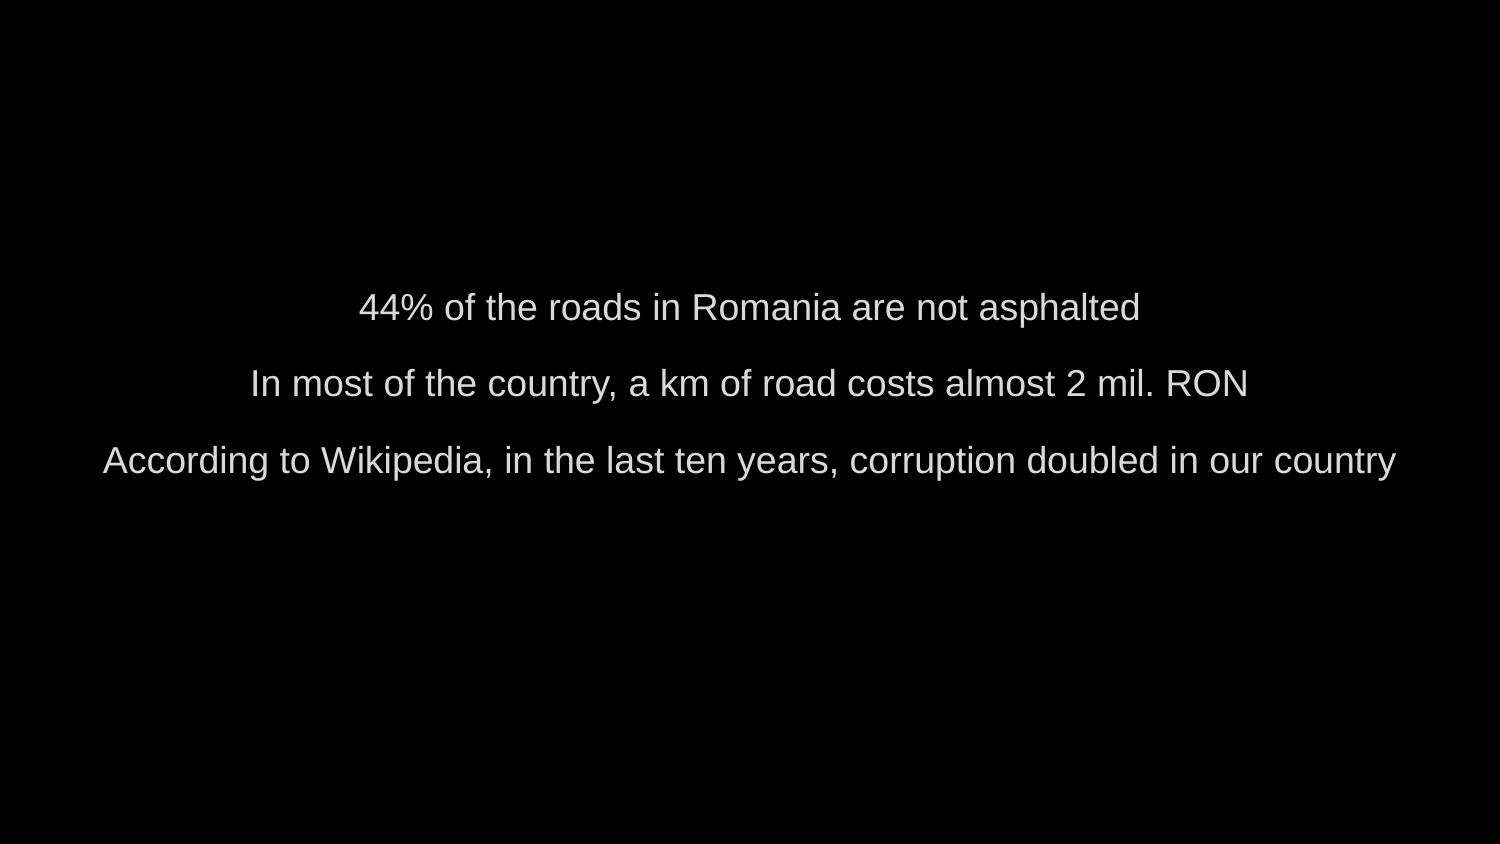

44% of the roads in Romania are not asphalted
In most of the country, a km of road costs almost 2 mil. RON
According to Wikipedia, in the last ten years, corruption doubled in our country